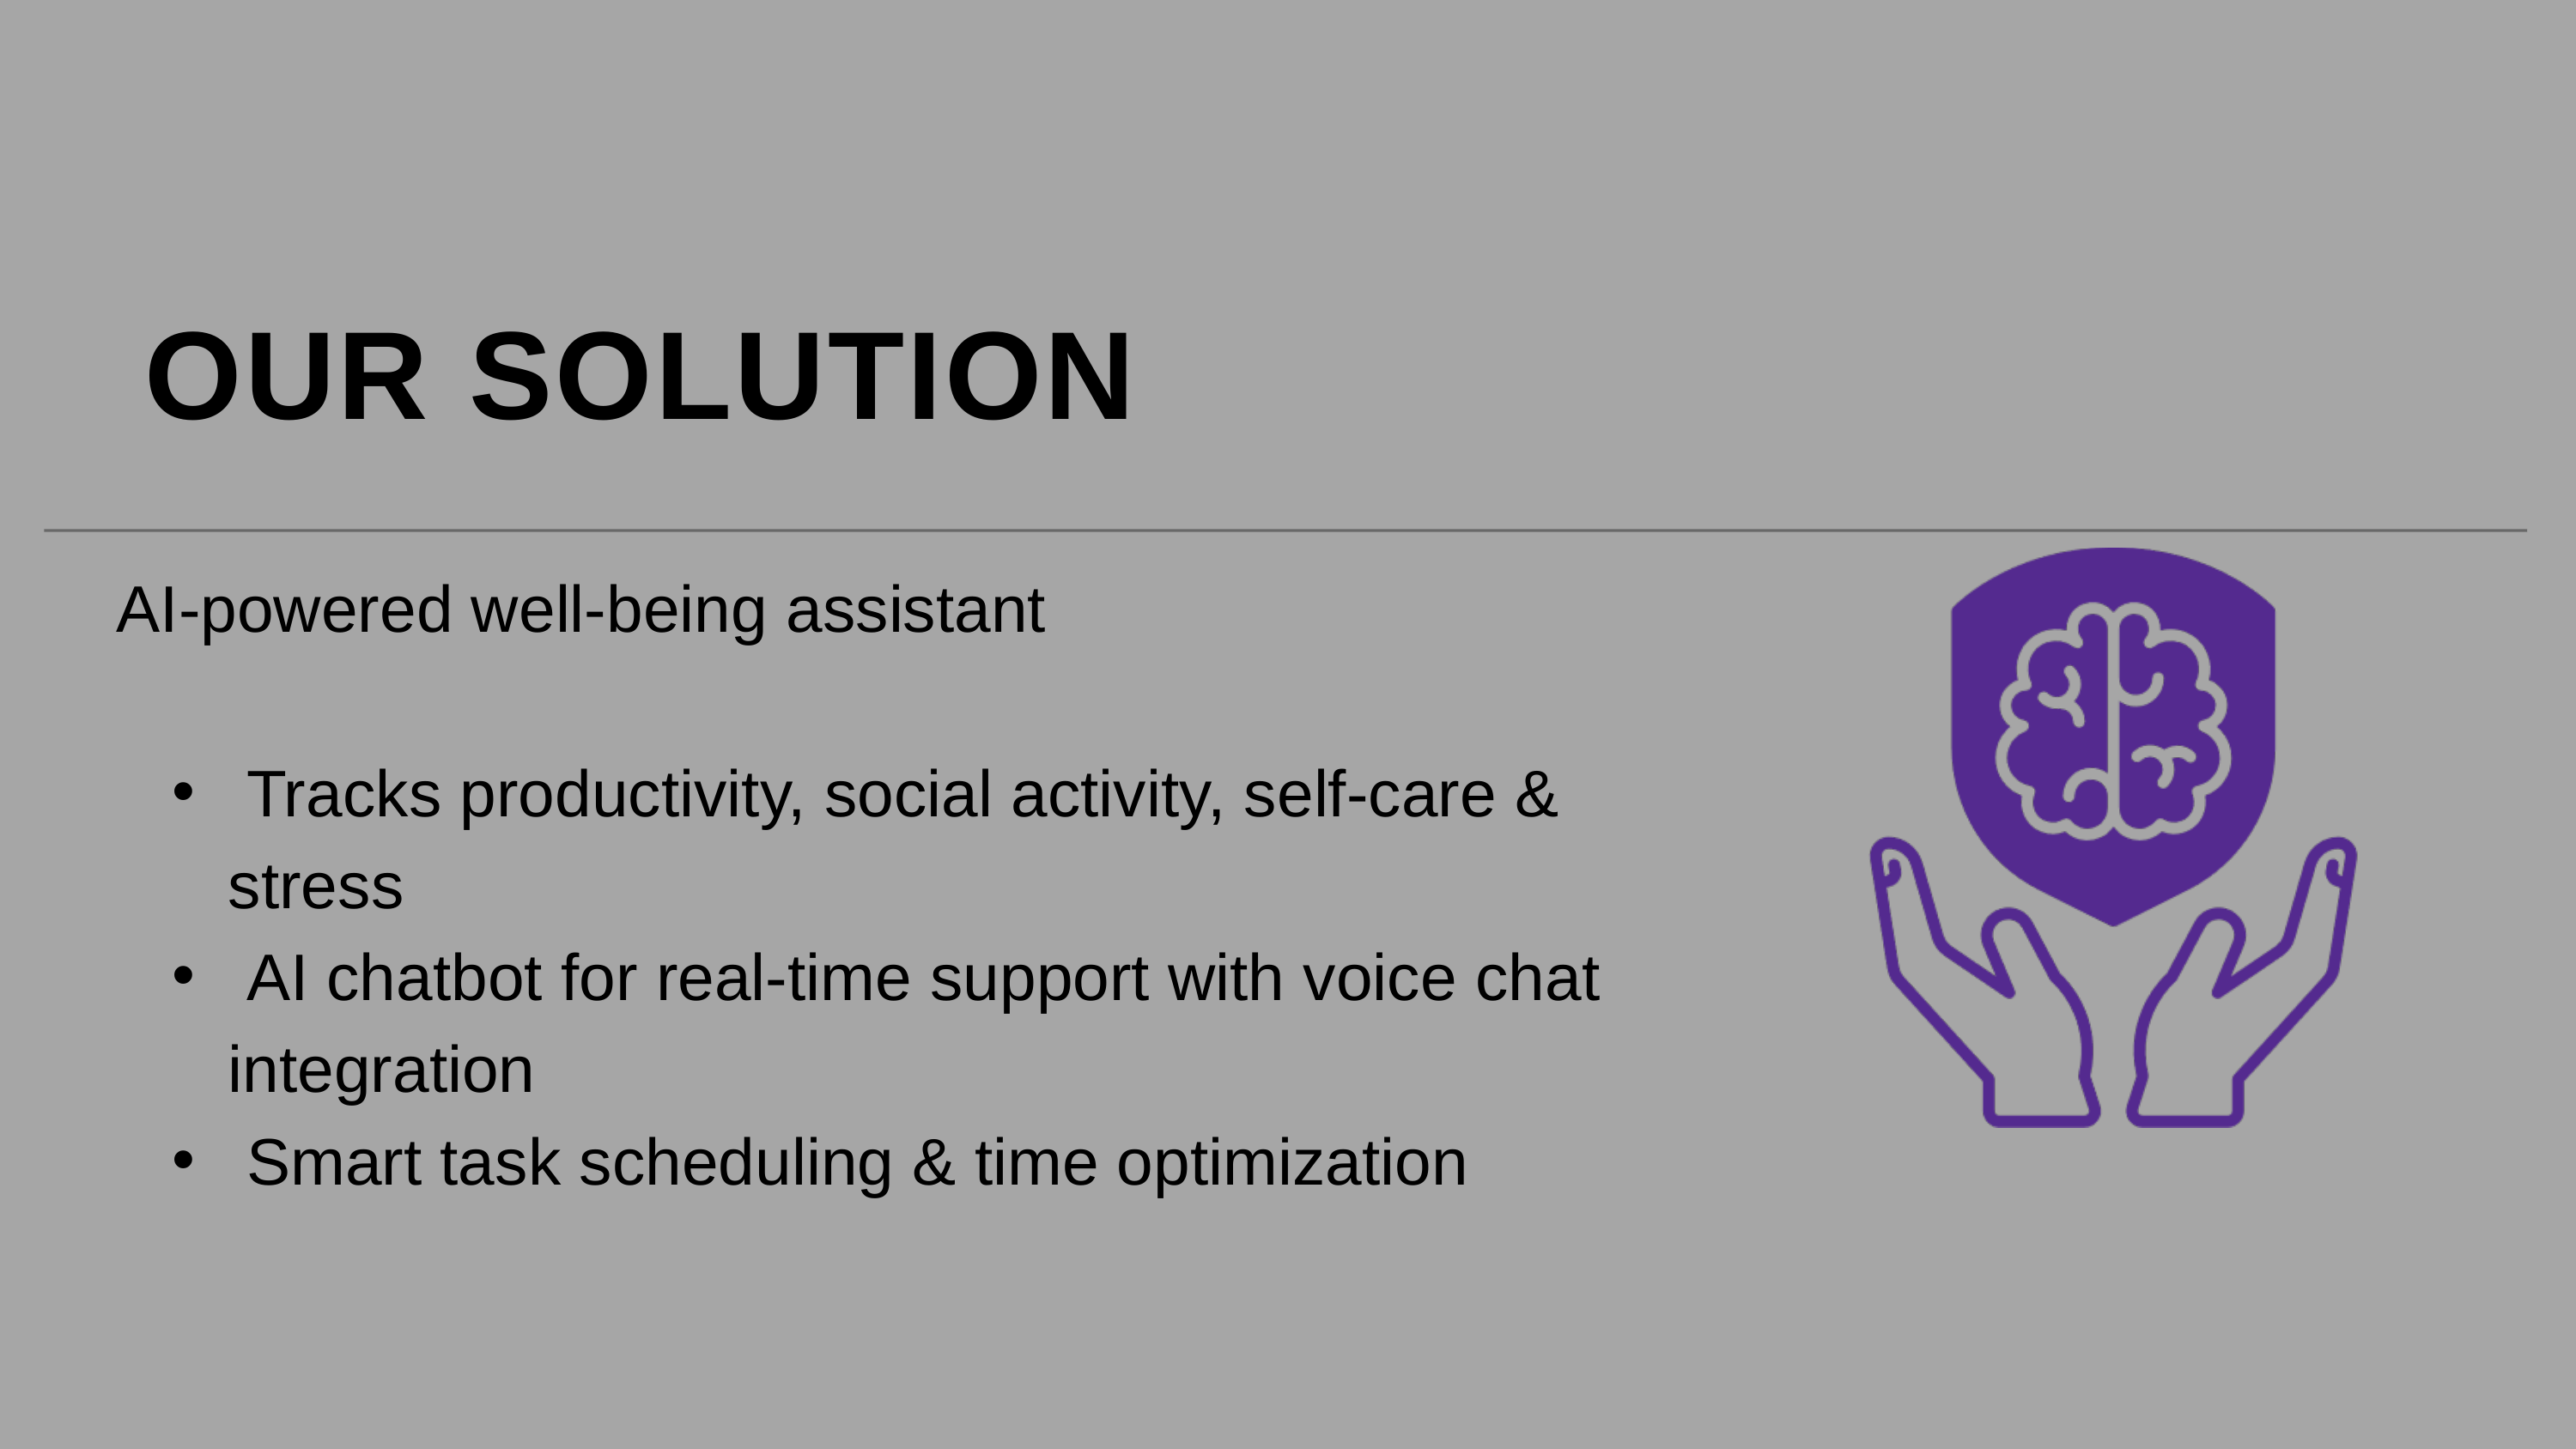

OUR SOLUTION

AI-powered well-being assistant

 Tracks productivity, social activity, self-care & stress
 AI chatbot for real-time support with voice chat integration
 Smart task scheduling & time optimization